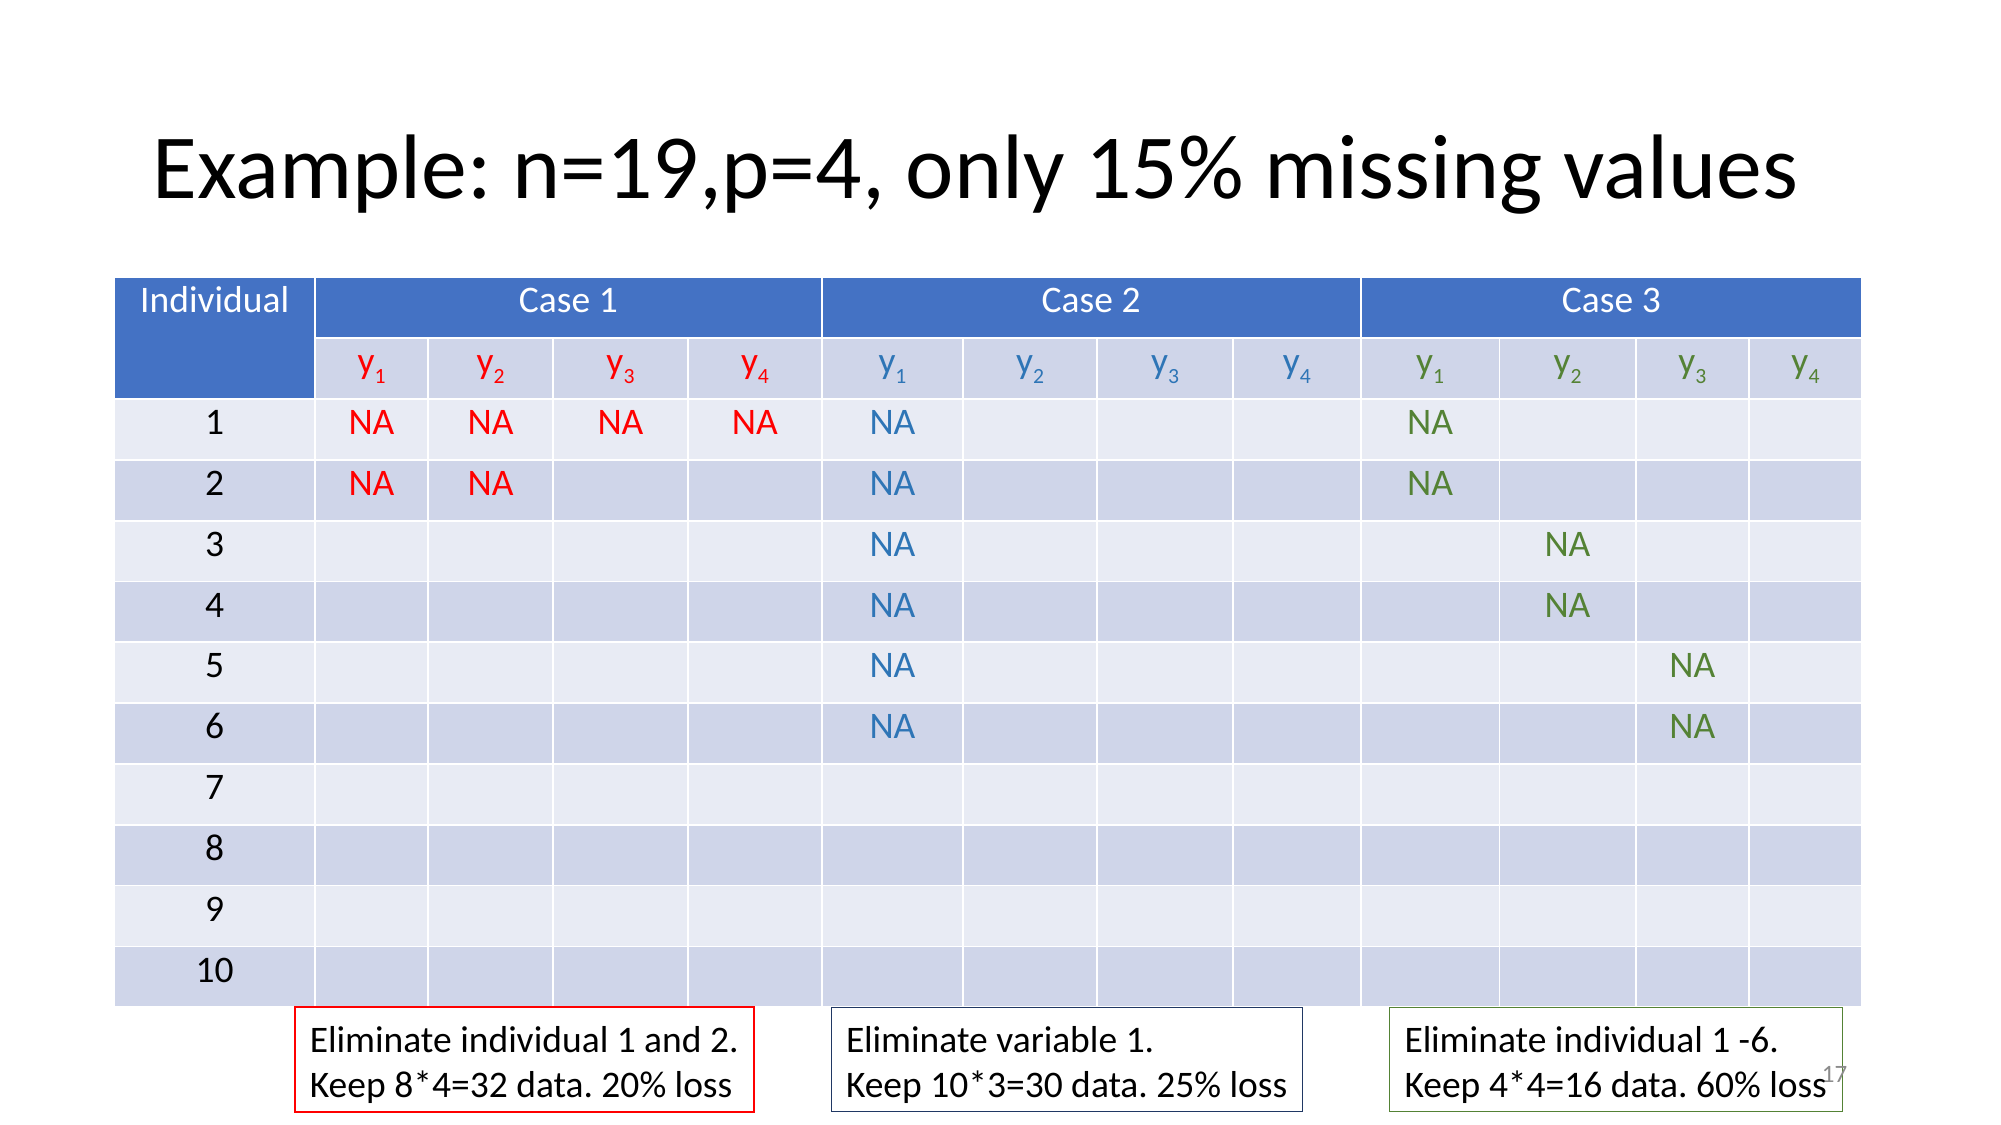

# Example: n=19,p=4, only 15% missing values
| Individual | Case 1 |  |  |  | Case 2 |  |  |  | Case 3 |  |  |  |
| --- | --- | --- | --- | --- | --- | --- | --- | --- | --- | --- | --- | --- |
|  | y1 | y2 | y3 | y4 | y1 | y2 | y3 | y4 | y1 | y2 | y3 | y4 |
| 1 | NA | NA | NA | NA | NA |  |  |  | NA |  |  |  |
| 2 | NA | NA |  |  | NA |  |  |  | NA |  |  |  |
| 3 |  |  |  |  | NA |  |  |  |  | NA |  |  |
| 4 |  |  |  |  | NA |  |  |  |  | NA |  |  |
| 5 |  |  |  |  | NA |  |  |  |  |  | NA |  |
| 6 |  |  |  |  | NA |  |  |  |  |  | NA |  |
| 7 |  |  |  |  |  |  |  |  |  |  |  |  |
| 8 |  |  |  |  |  |  |  |  |  |  |  |  |
| 9 |  |  |  |  |  |  |  |  |  |  |  |  |
| 10 |  |  |  |  |  |  |  |  |  |  |  |  |
Eliminate individual 1 and 2.
Keep 8*4=32 data. 20% loss
Eliminate variable 1.
Keep 10*3=30 data. 25% loss
Eliminate individual 1 -6.
Keep 4*4=16 data. 60% loss
17